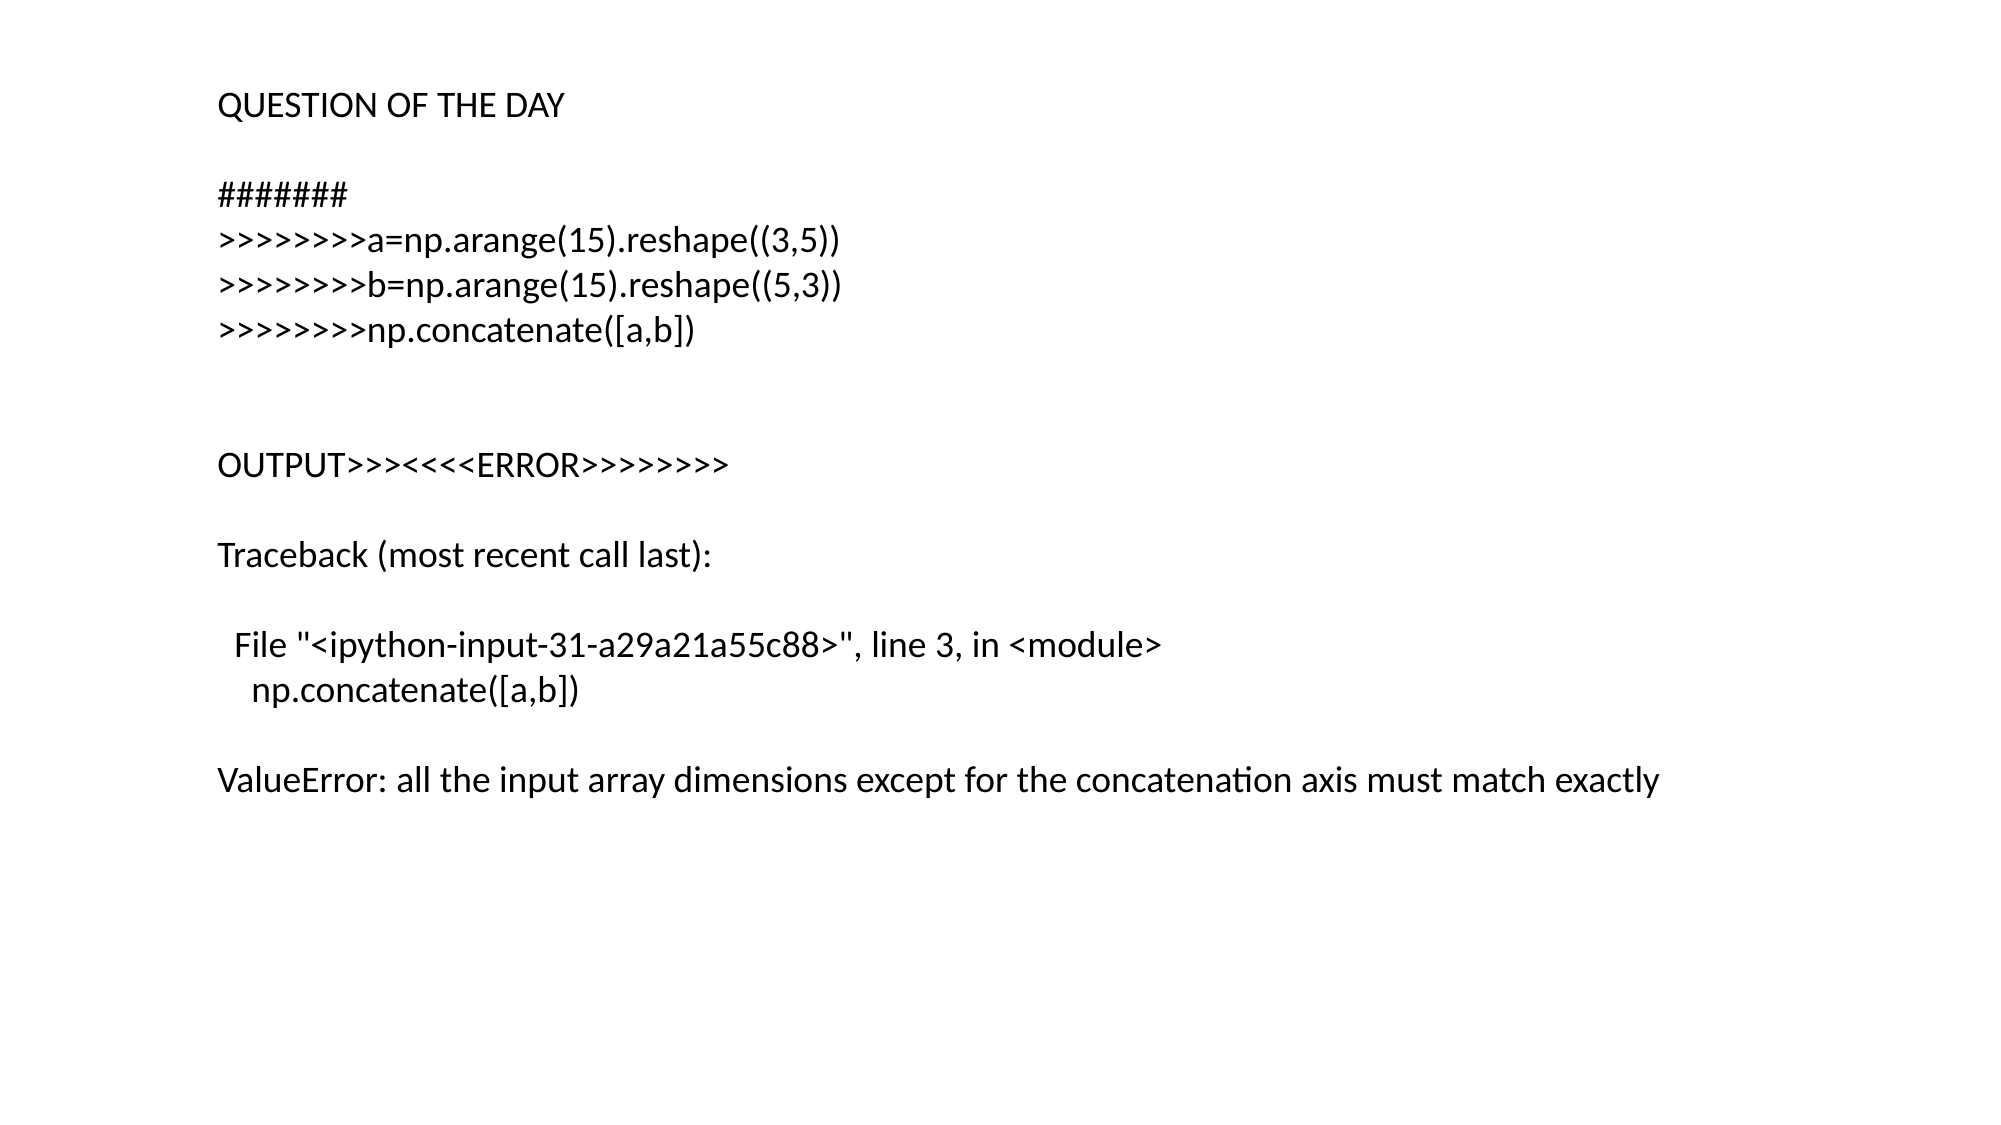

QUESTION OF THE DAY

#######
>>>>>>>>a=np.arange(15).reshape((3,5))
>>>>>>>>b=np.arange(15).reshape((5,3))
>>>>>>>>np.concatenate([a,b])

OUTPUT>>><<<<ERROR>>>>>>>>

Traceback (most recent call last):

  File "<ipython-input-31-a29a21a55c88>", line 3, in <module>
    np.concatenate([a,b])

ValueError: all the input array dimensions except for the concatenation axis must match exactly